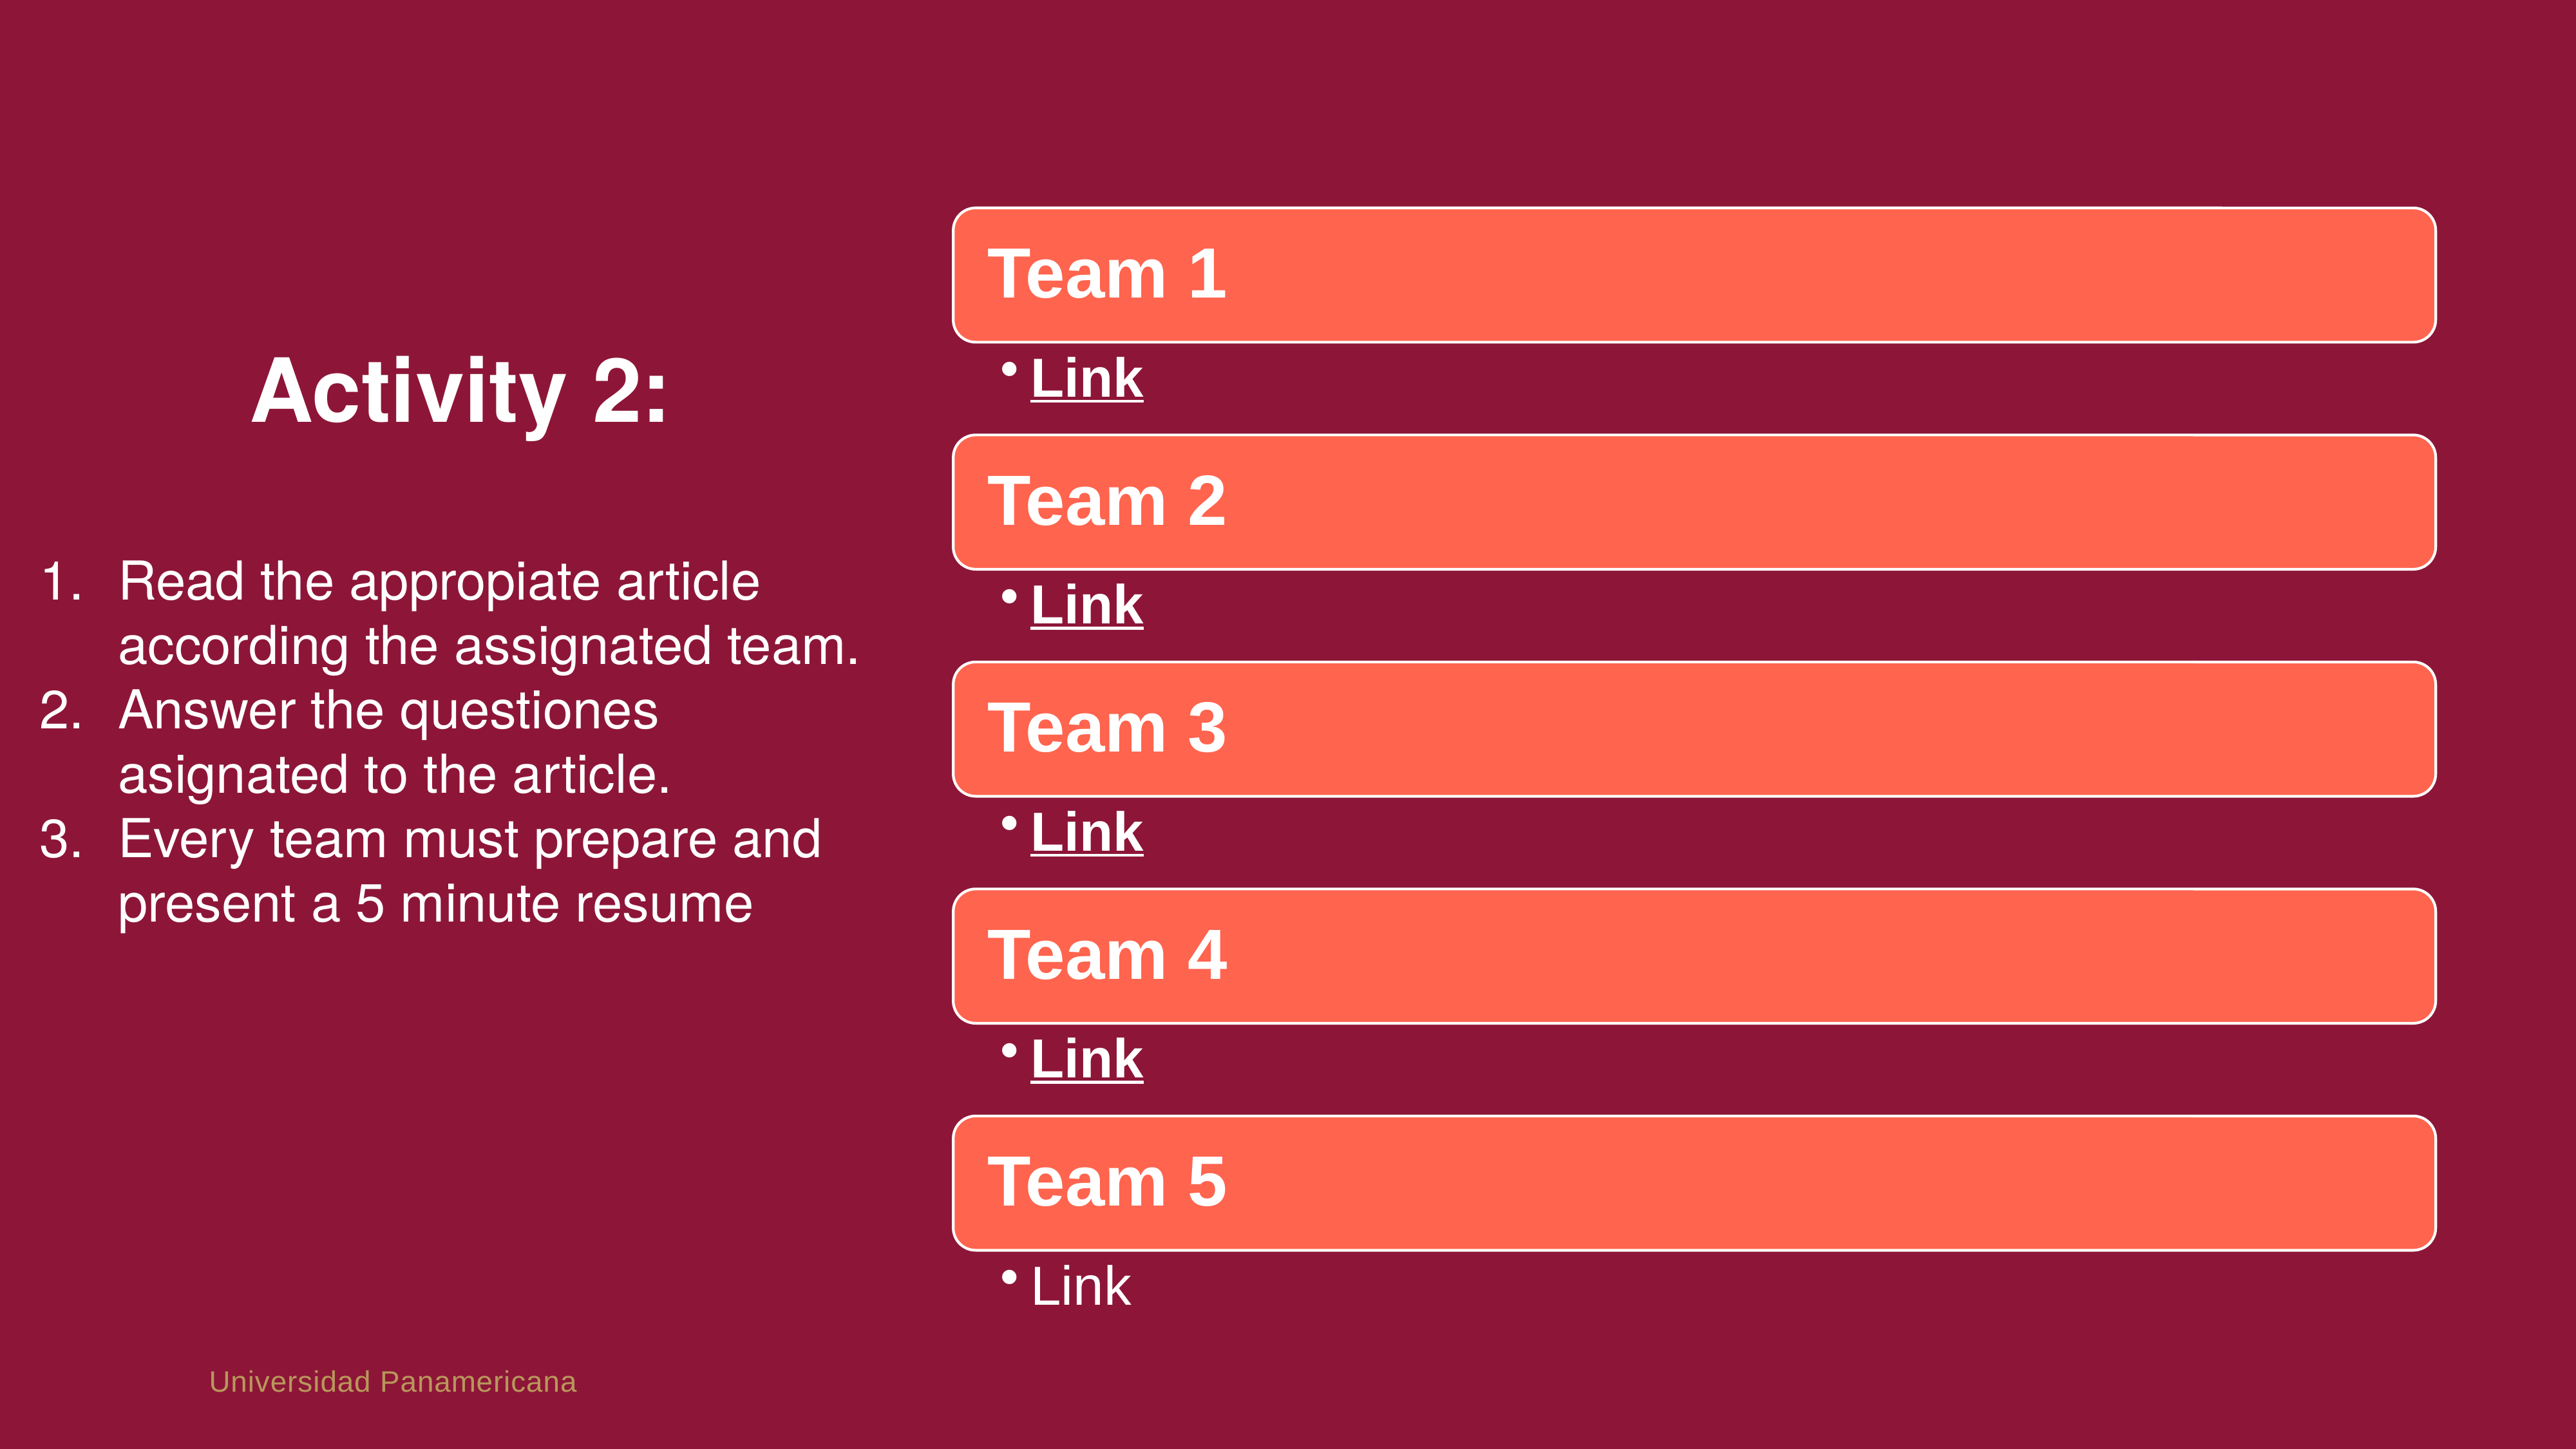

Team 1
Link
Team 2
Link
Team 3
Link
Team 4
Link
Team 5
Link
Activity 2:

Read the appropiate article according the assignated team.
Answer the questiones asignated to the article.
Every team must prepare and present a 5 minute resume